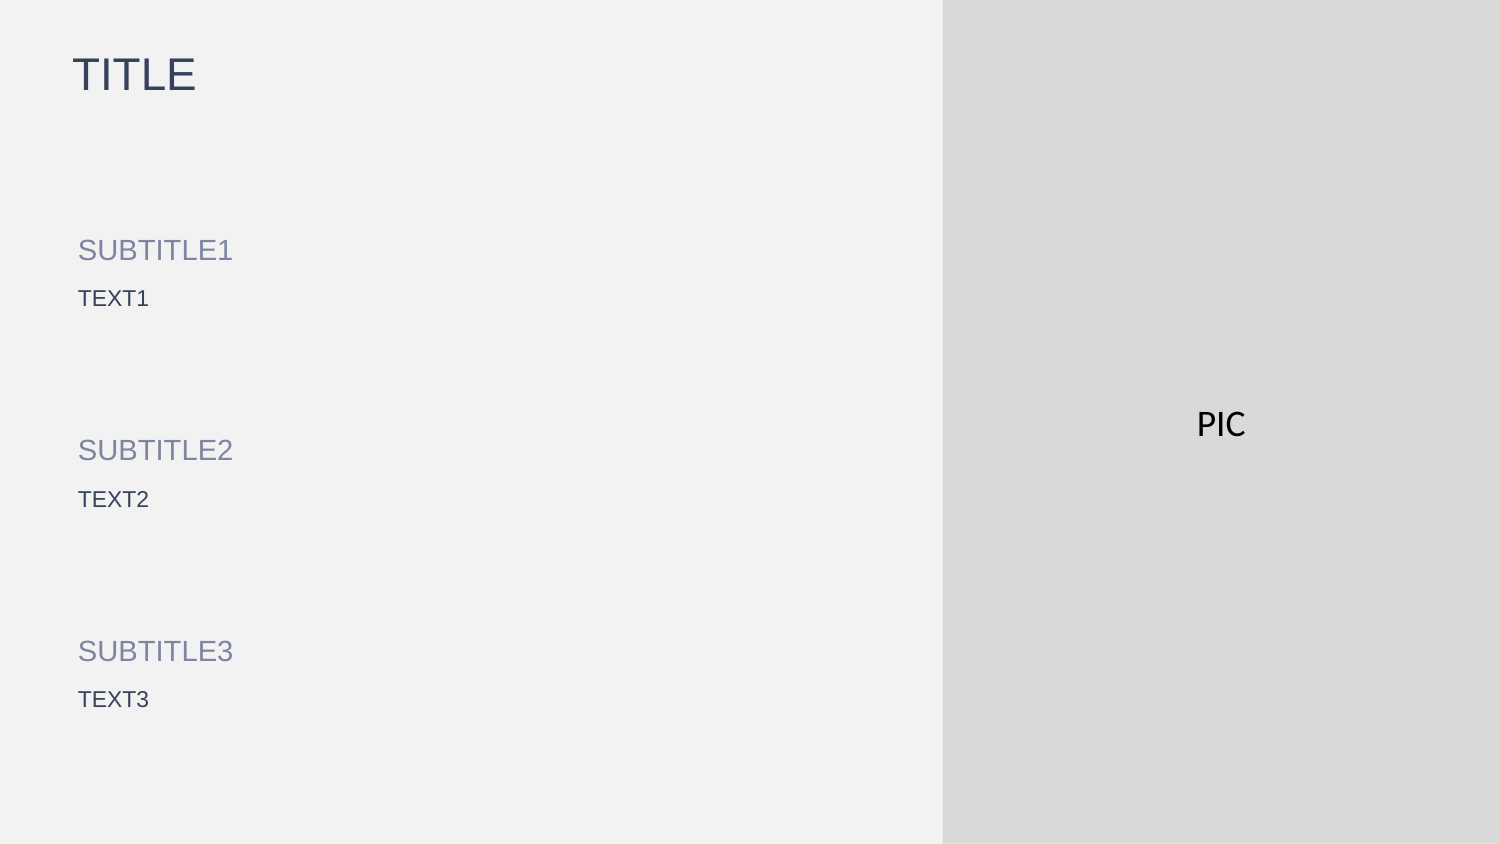

PIC
TITLE
SUBTITLE1
TEXT1
SUBTITLE2
TEXT2
SUBTITLE3
TEXT3